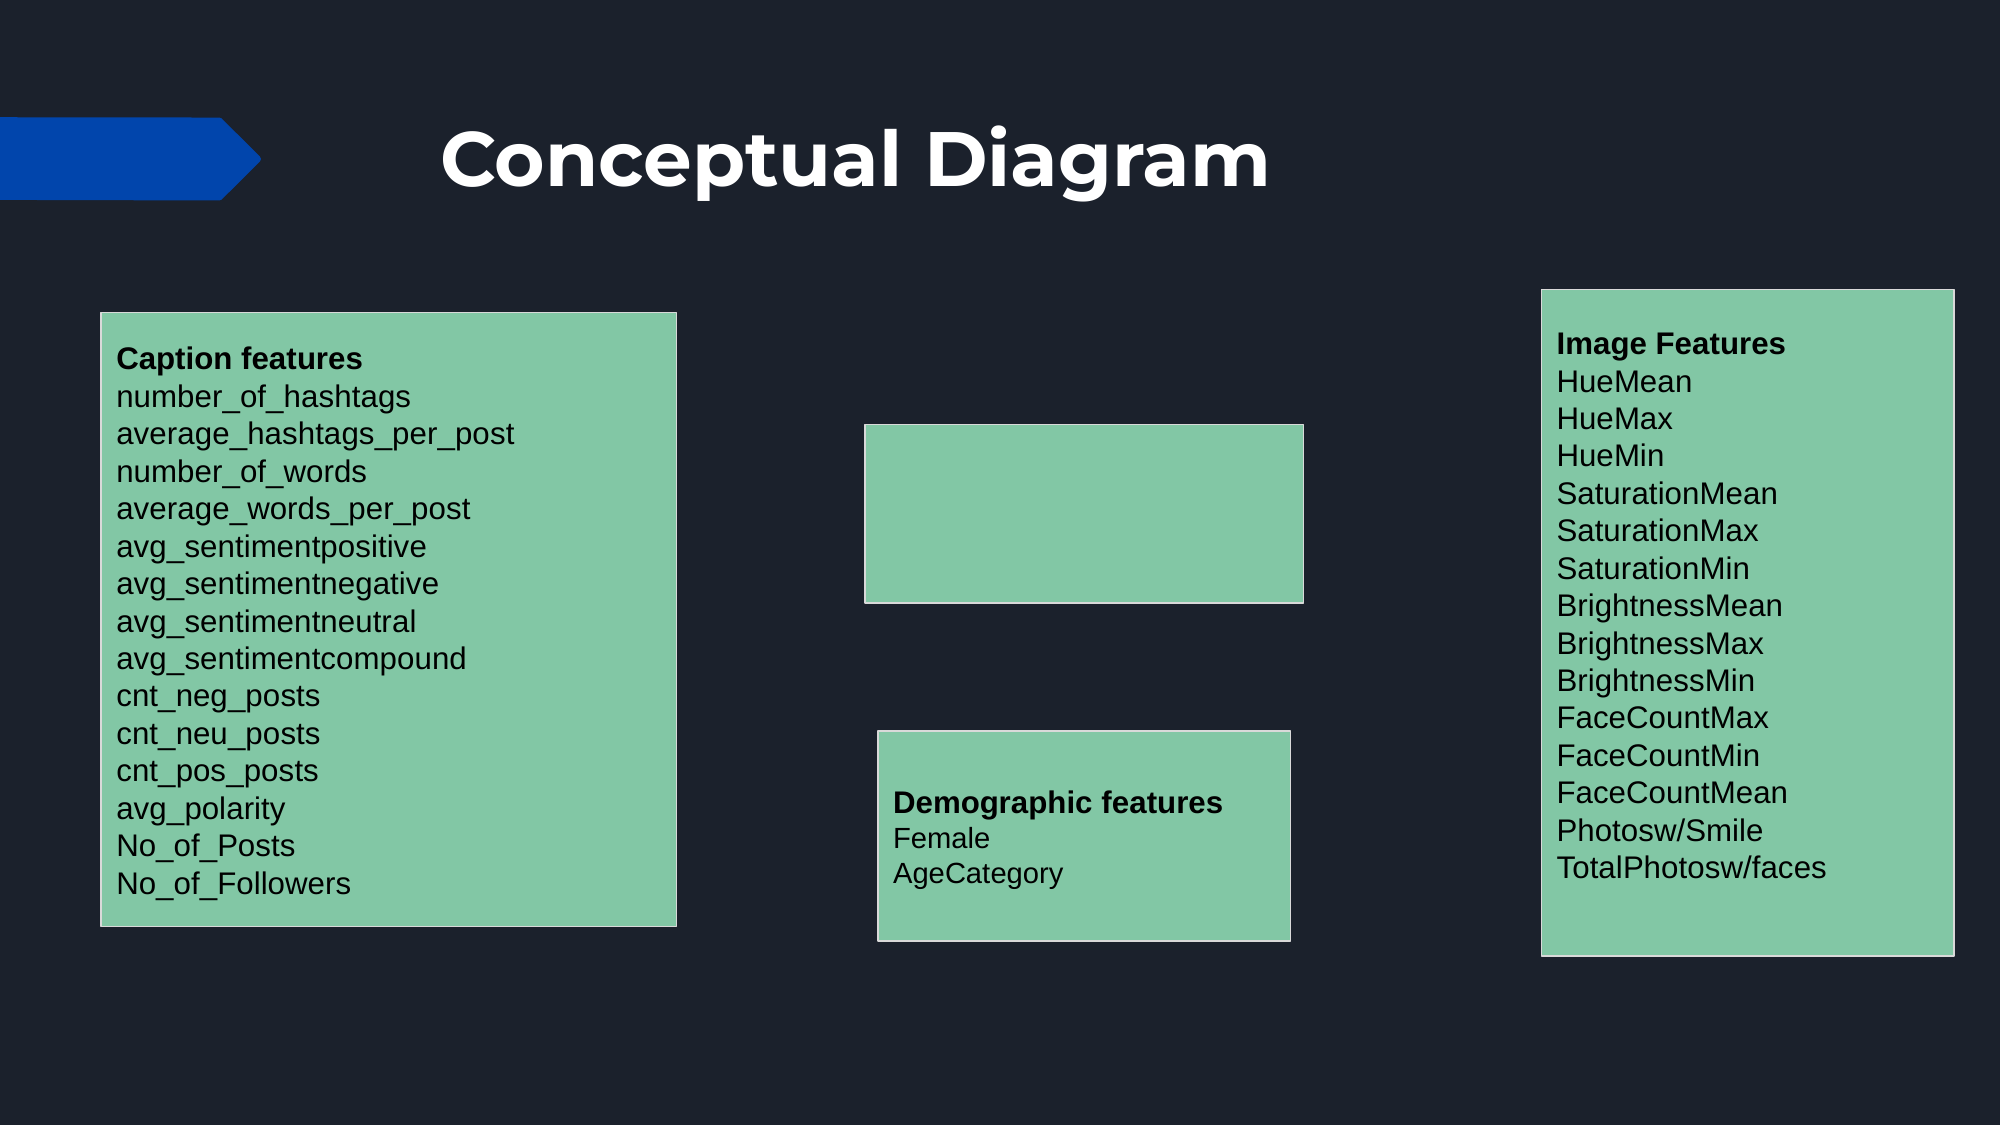

# Conceptual Diagram
Image Features
HueMean
HueMax
HueMin
SaturationMean
SaturationMax
SaturationMin
BrightnessMean
BrightnessMax
BrightnessMin
FaceCountMax
FaceCountMin
FaceCountMean
Photosw/Smile
TotalPhotosw/faces

Caption features
number_of_hashtags
average_hashtags_per_post
number_of_words
average_words_per_post
avg_sentimentpositive
avg_sentimentnegative
avg_sentimentneutral
avg_sentimentcompound
cnt_neg_posts
cnt_neu_posts
cnt_pos_posts
avg_polarity
No_of_Posts
No_of_Followers

Demographic features
Female
AgeCategory